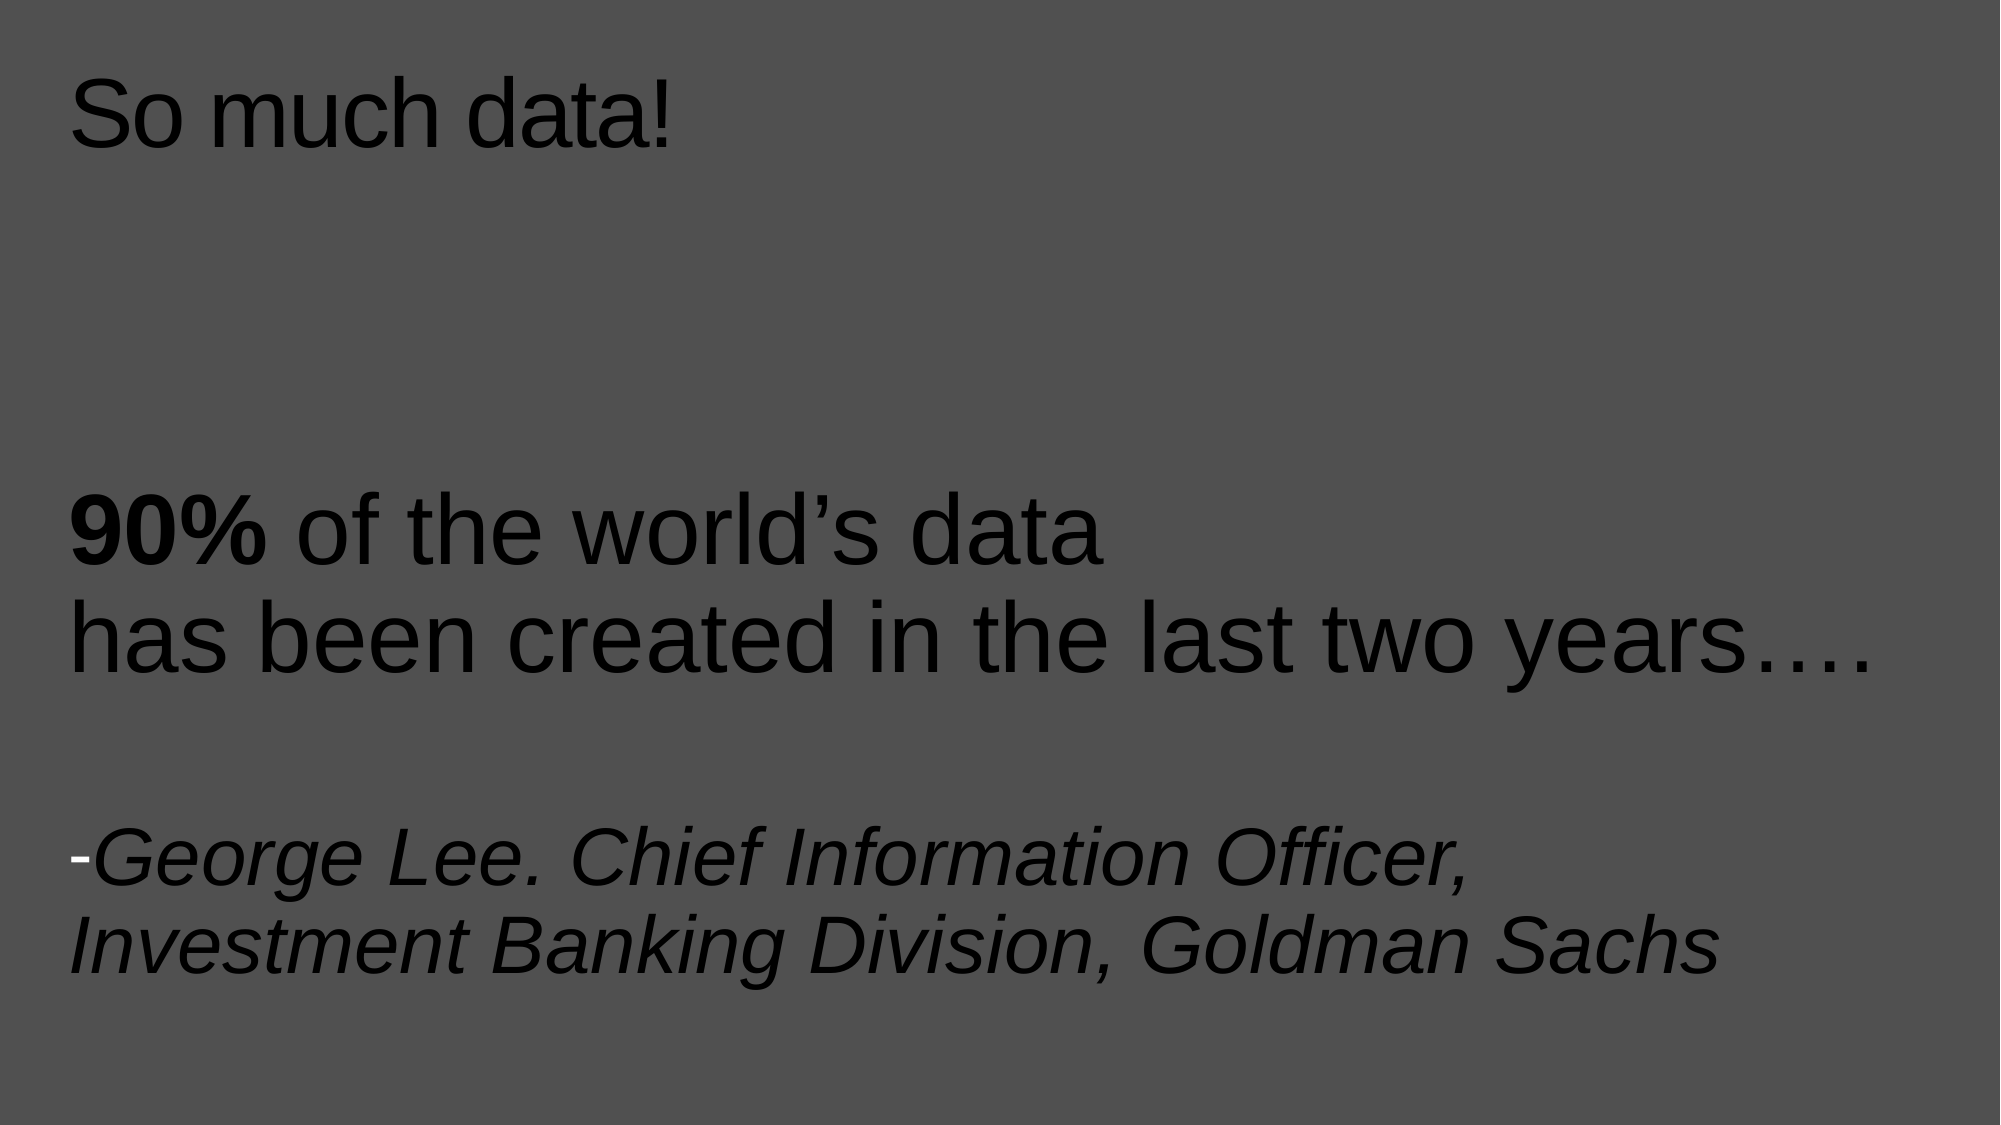

# So much data!

90% of the world’s data
has been created in the last two years….

George Lee. Chief Information Officer,
Investment Banking Division, Goldman Sachs